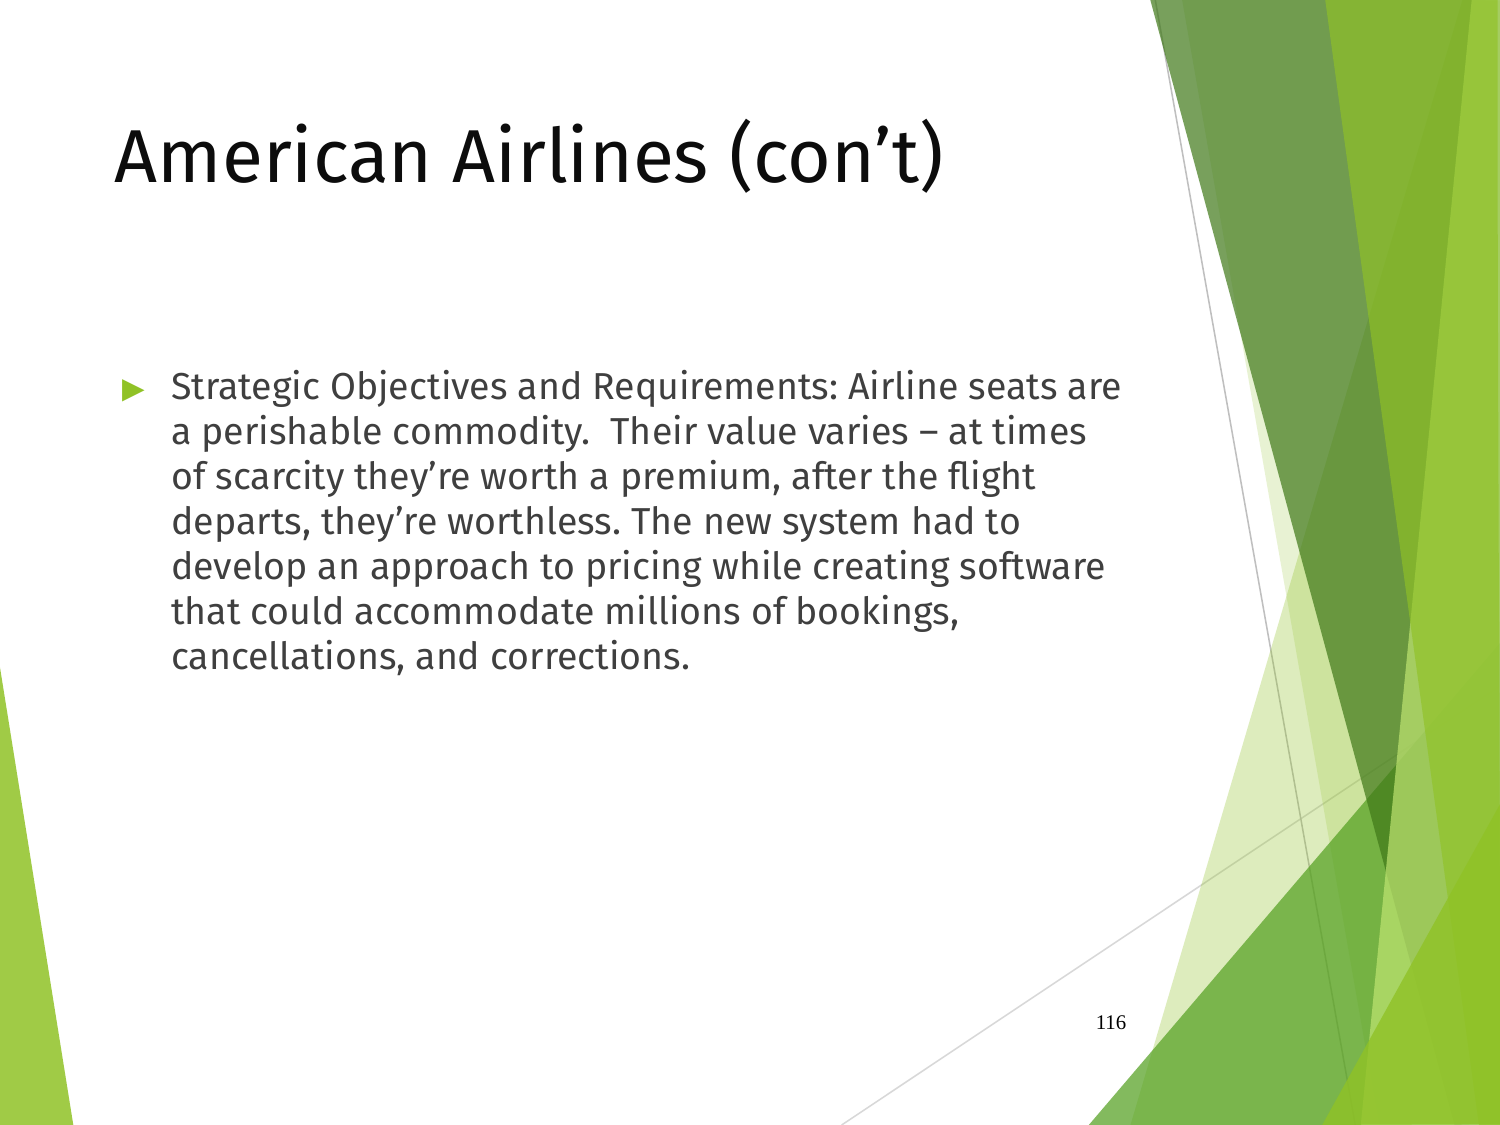

# American Airlines (con’t)
Strategic Objectives and Requirements: Airline seats are a perishable commodity.  Their value varies – at times of scarcity they’re worth a premium, after the flight departs, they’re worthless. The new system had to develop an approach to pricing while creating software that could accommodate millions of bookings, cancellations, and corrections.
116